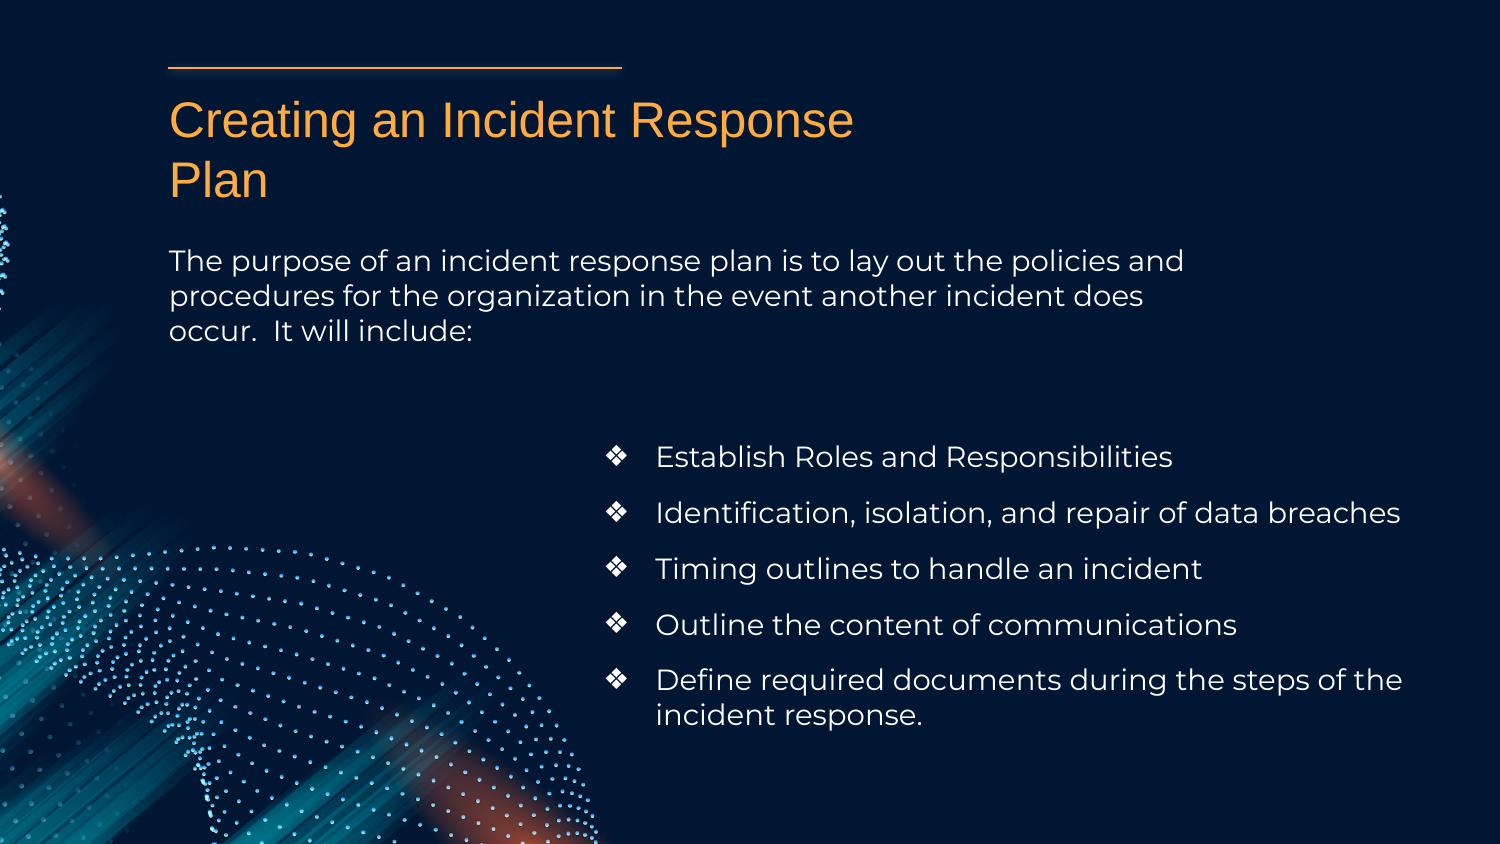

# Creating an Incident Response Plan
The purpose of an incident response plan is to lay out the policies and procedures for the organization in the event another incident does occur.  It will include:
Establish Roles and Responsibilities
Identification, isolation, and repair of data breaches
Timing outlines to handle an incident
Outline the content of communications
Define required documents during the steps of the incident response.